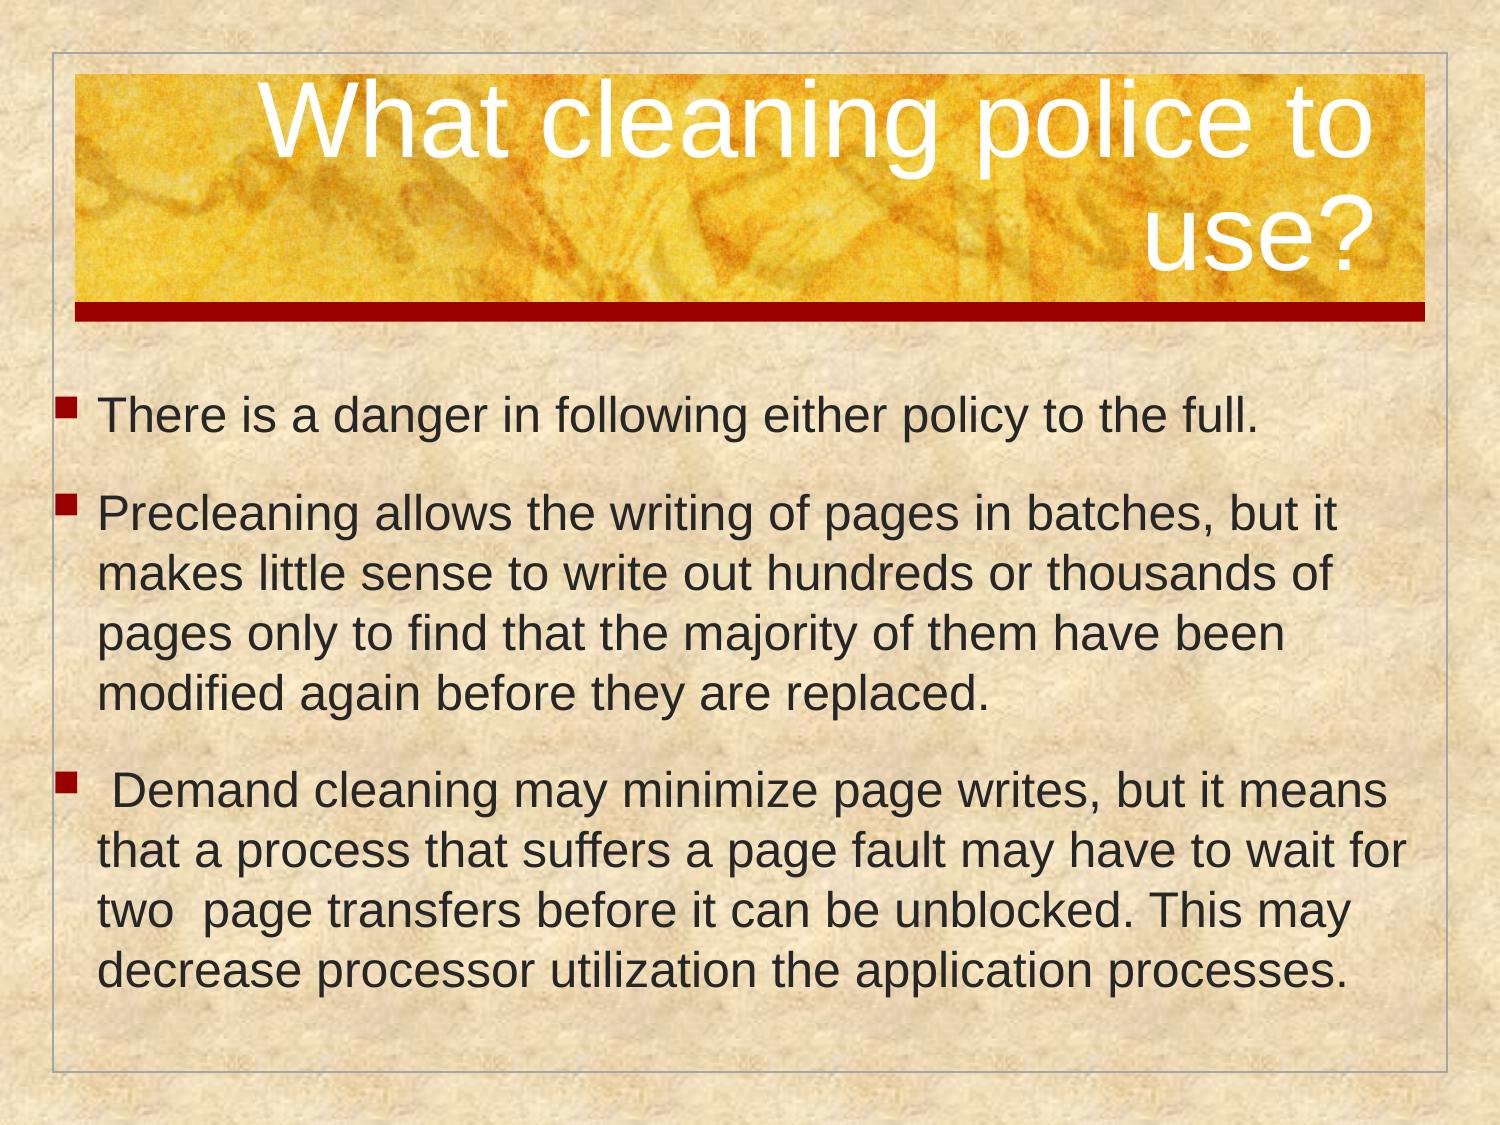

What cleaning police to use?
There is a danger in following either policy to the full.
Precleaning allows the writing of pages in batches, but it makes little sense to write out hundreds or thousands of pages only to find that the majority of them have been modified again before they are replaced.
 Demand cleaning may minimize page writes, but it means that a process that suffers a page fault may have to wait for two  page transfers before it can be unblocked. This may decrease processor utilization the application processes.